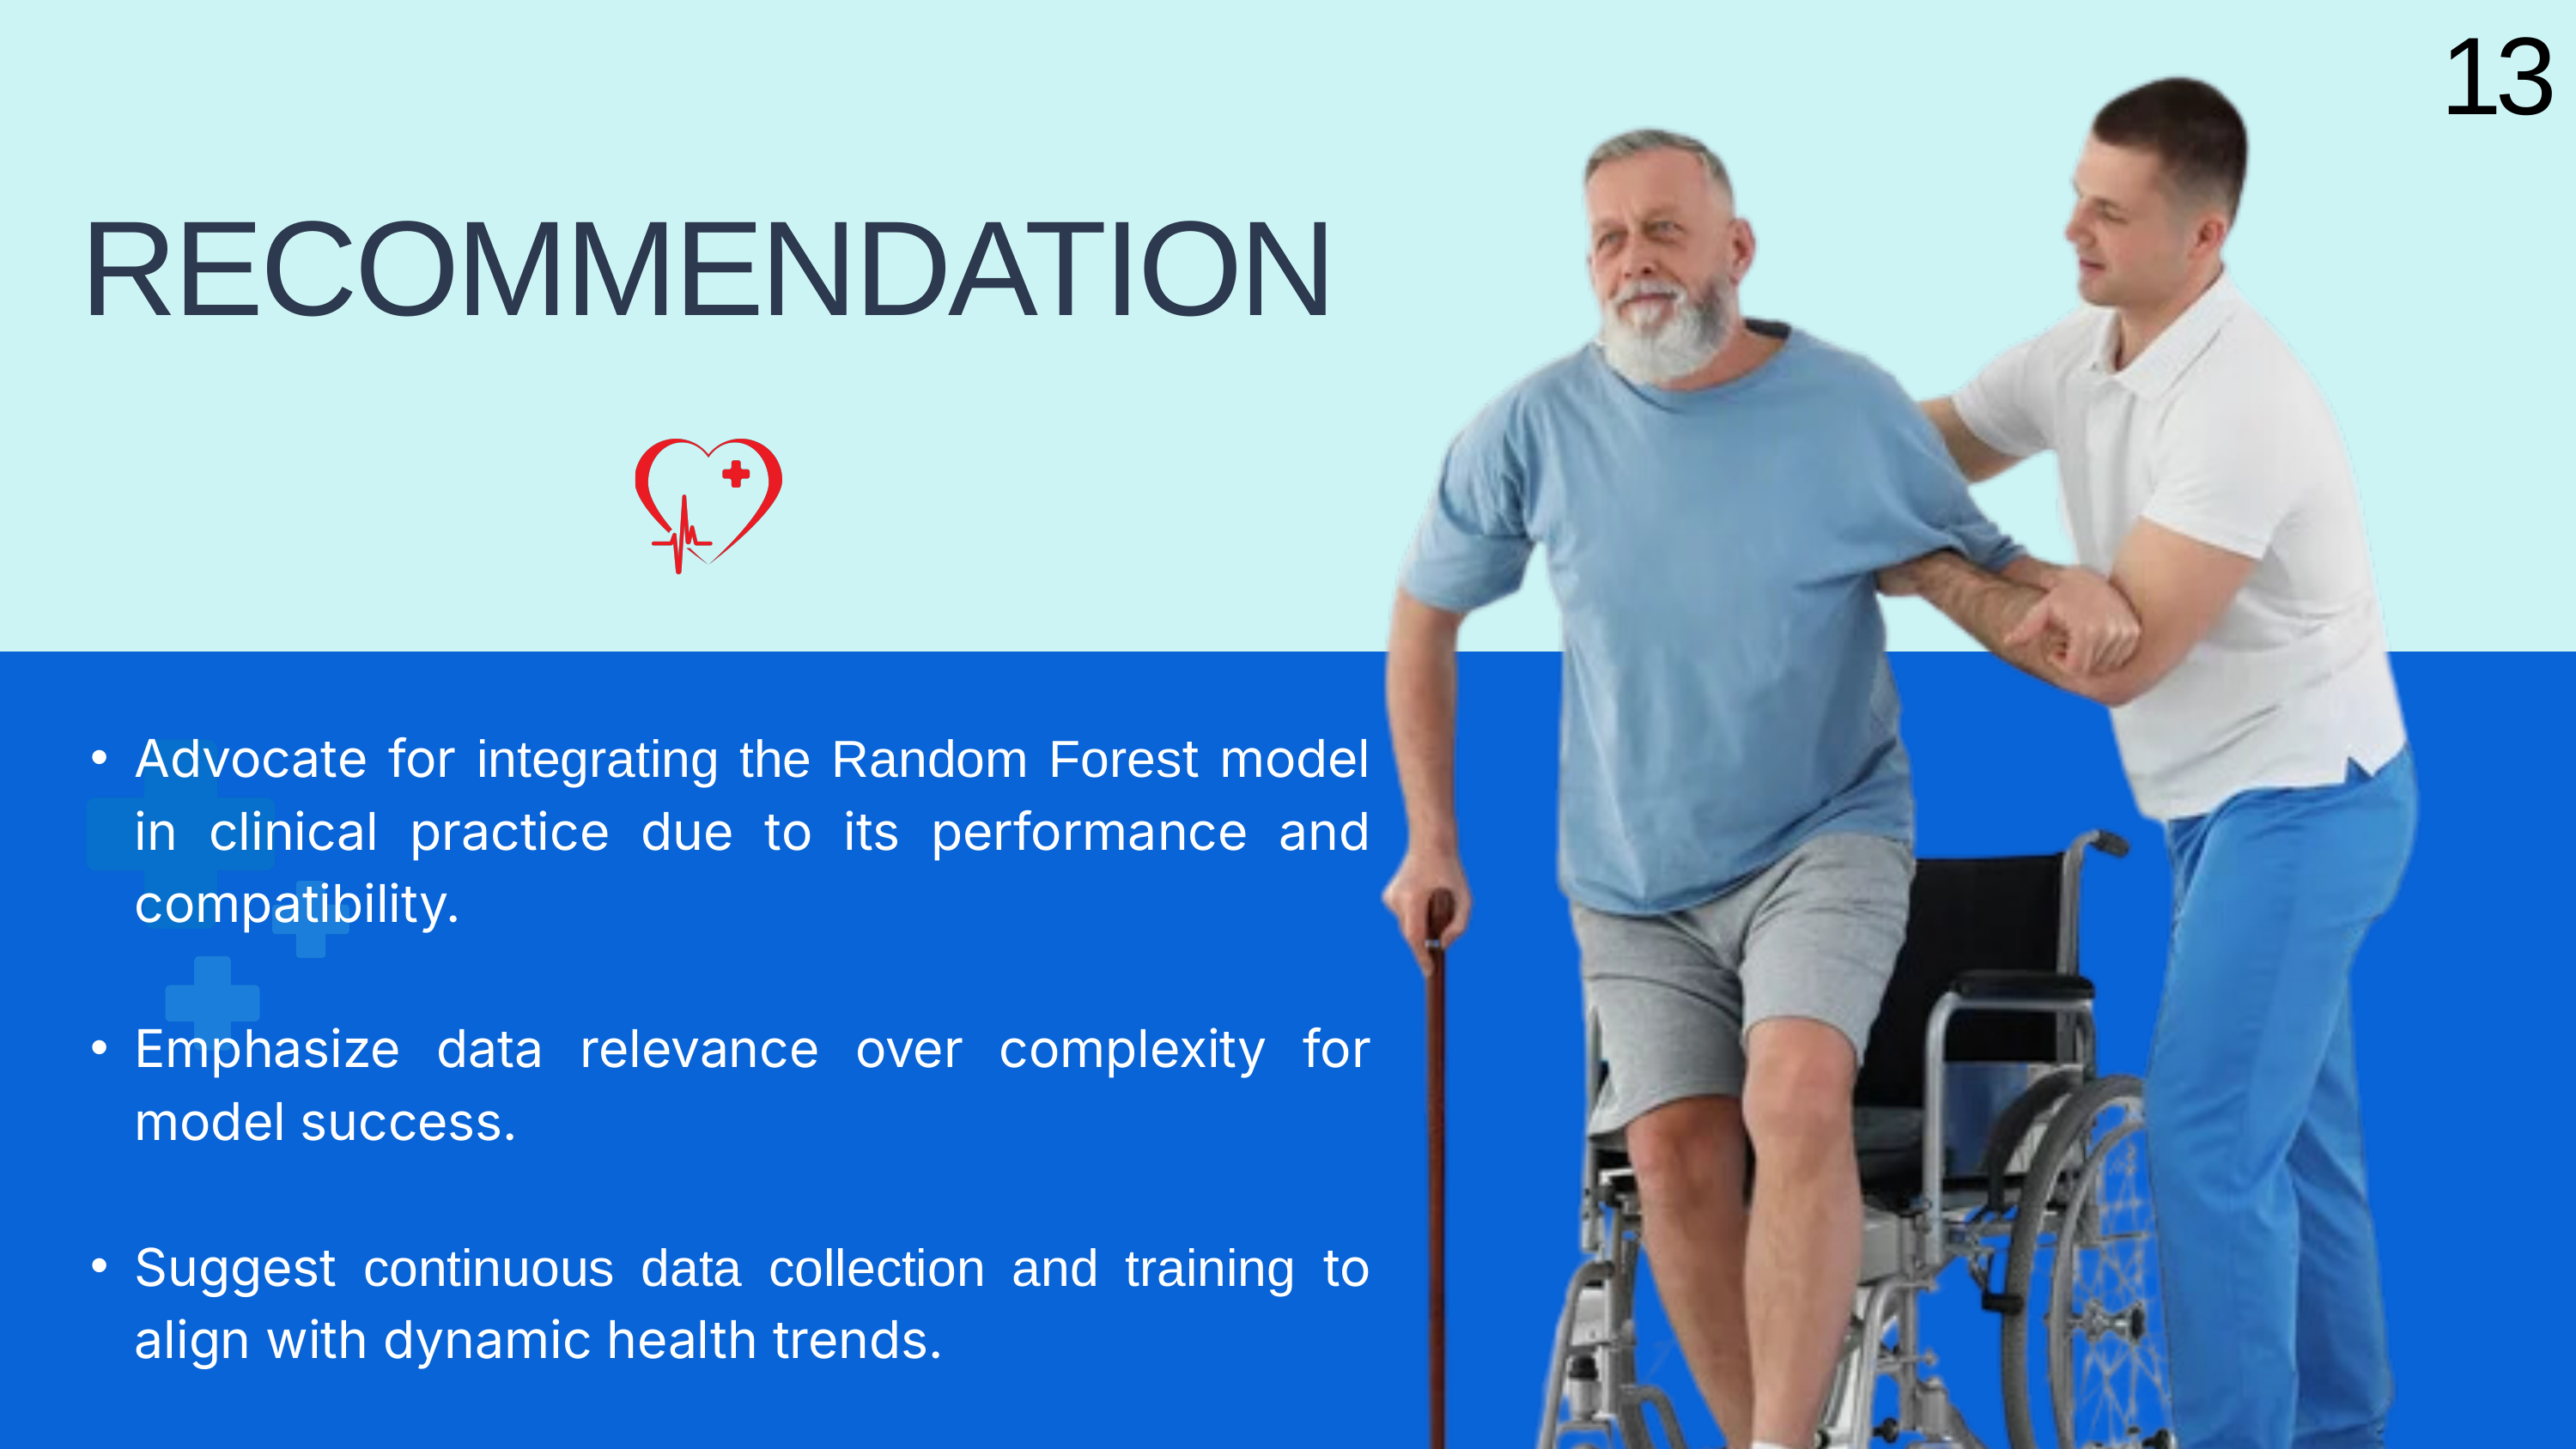

13

RECOMMENDATION

Advocate for integrating the Random Forest model in clinical practice due to its performance and compatibility.

Emphasize data relevance over complexity for model success.

Suggest continuous data collection and training to align with dynamic health trends.